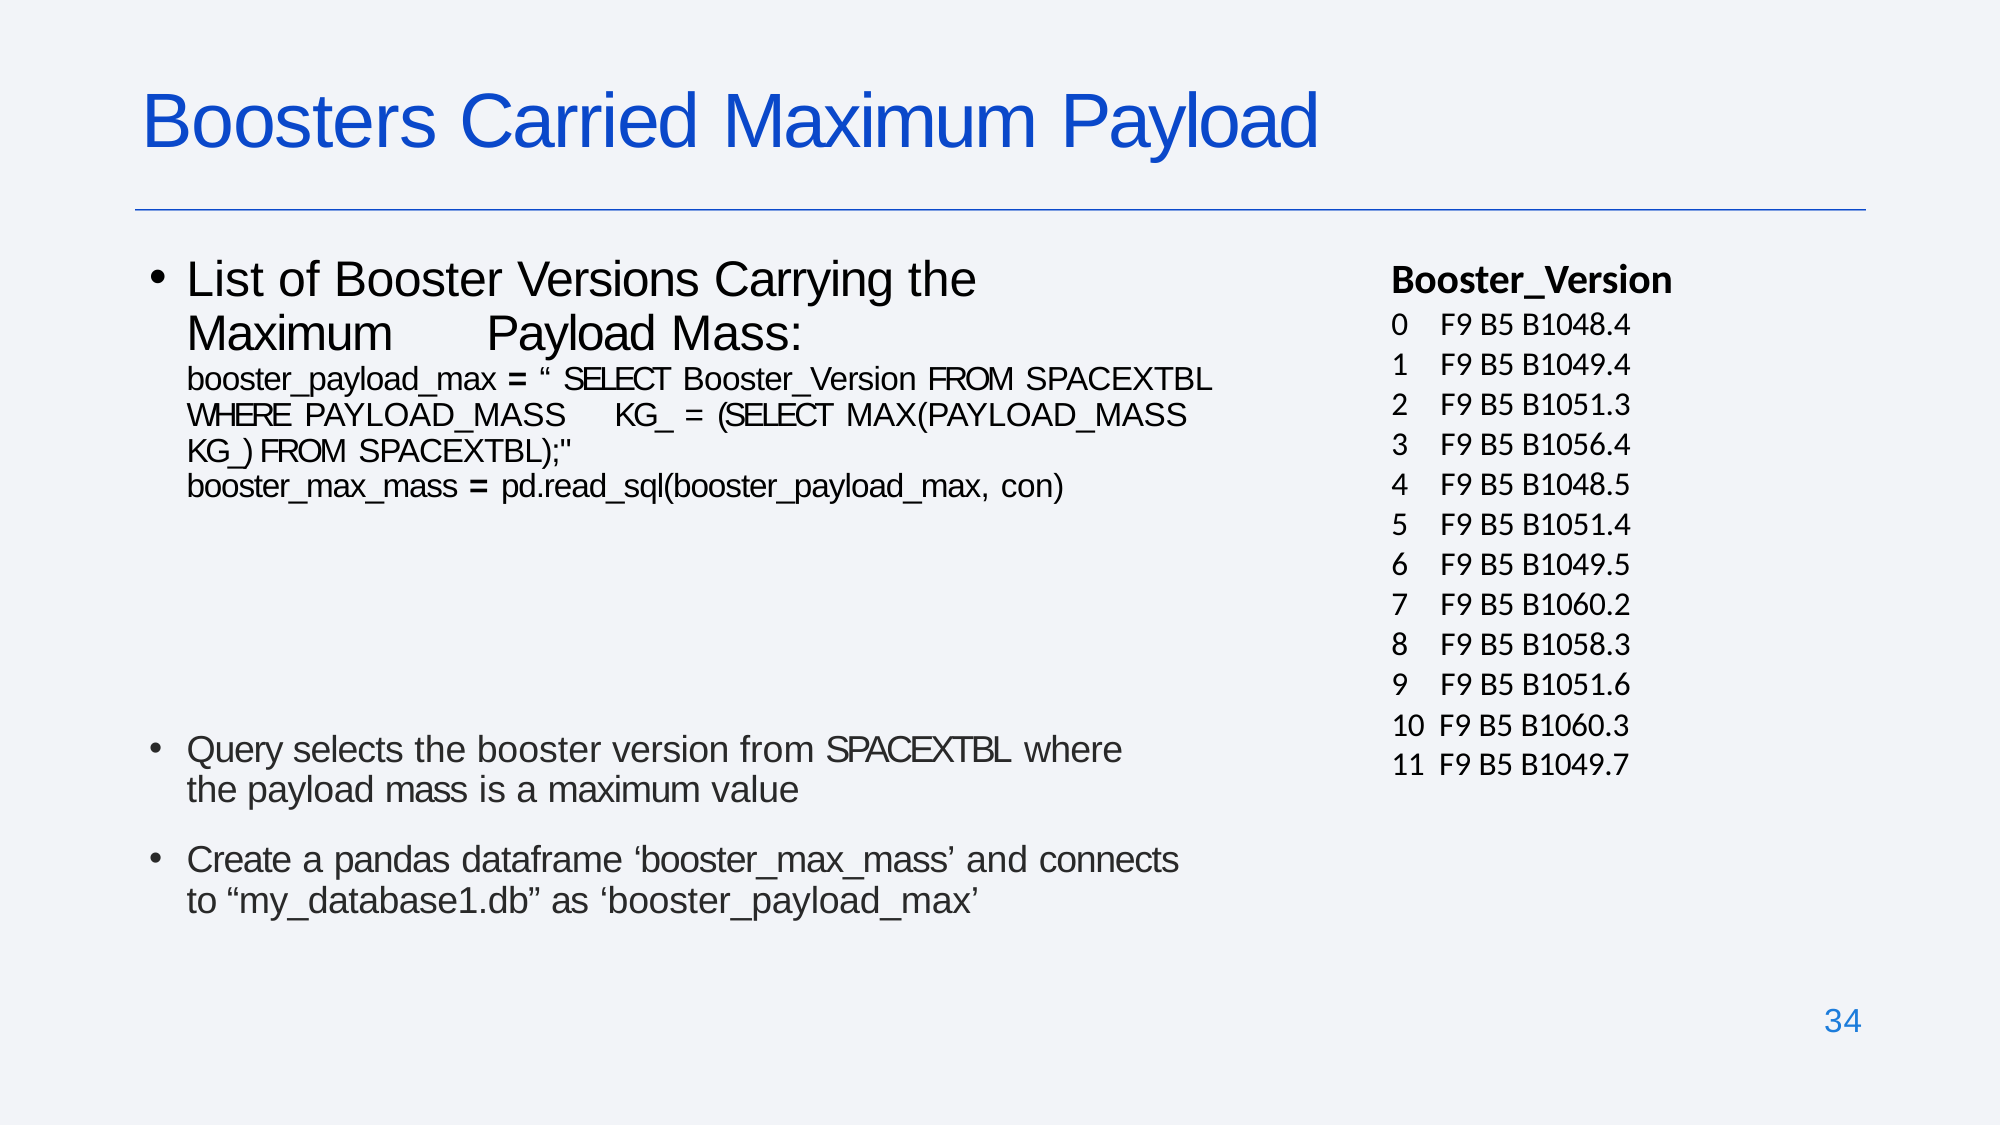

# Boosters Carried Maximum Payload
List of Booster Versions Carrying the Maximum 	Payload Mass:
booster_payload_max = “ SELECT Booster_Version FROM SPACEXTBL WHERE PAYLOAD_MASS	KG_ = (SELECT MAX(PAYLOAD_MASS	KG_) FROM SPACEXTBL);"
booster_max_mass = pd.read_sql(booster_payload_max, con)
Booster_Version
0	F9 B5 B1048.4
1	F9 B5 B1049.4
2	F9 B5 B1051.3
3	F9 B5 B1056.4
4	F9 B5 B1048.5
5	F9 B5 B1051.4
6	F9 B5 B1049.5
7	F9 B5 B1060.2
8	F9 B5 B1058.3
9	F9 B5 B1051.6
10 F9 B5 B1060.3
11 F9 B5 B1049.7
Query selects the booster version from SPACEXTBL where the payload mass is a maximum value
Create a pandas dataframe ‘booster_max_mass’ and connects to “my_database1.db” as ‘booster_payload_max’
34